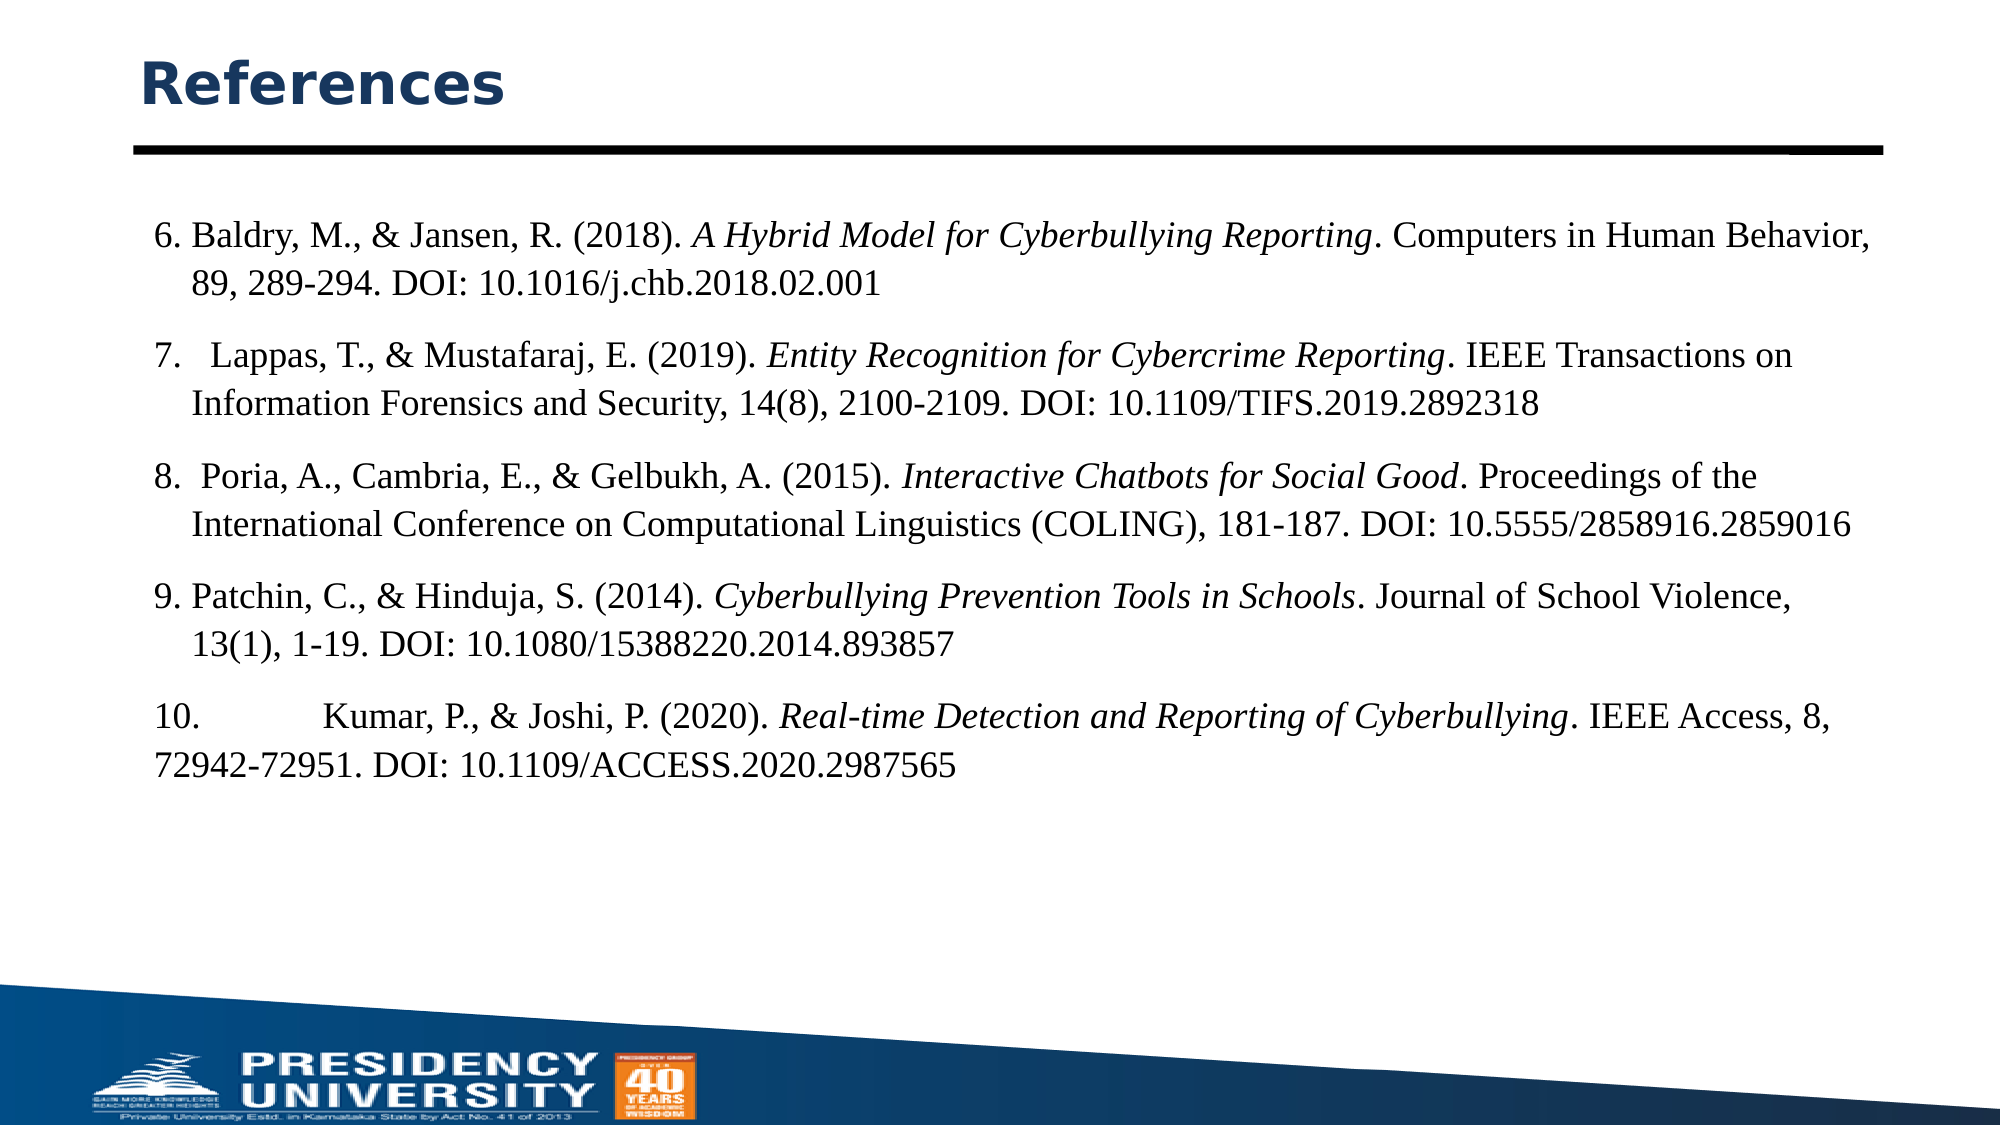

# References
Baldry, M., & Jansen, R. (2018). A Hybrid Model for Cyberbullying Reporting. Computers in Human Behavior, 89, 289-294. DOI: 10.1016/j.chb.2018.02.001
  Lappas, T., & Mustafaraj, E. (2019). Entity Recognition for Cybercrime Reporting. IEEE Transactions on Information Forensics and Security, 14(8), 2100-2109. DOI: 10.1109/TIFS.2019.2892318
 Poria, A., Cambria, E., & Gelbukh, A. (2015). Interactive Chatbots for Social Good. Proceedings of the International Conference on Computational Linguistics (COLING), 181-187. DOI: 10.5555/2858916.2859016
Patchin, C., & Hinduja, S. (2014). Cyberbullying Prevention Tools in Schools. Journal of School Violence, 13(1), 1-19. DOI: 10.1080/15388220.2014.893857
10. 	  Kumar, P., & Joshi, P. (2020). Real-time Detection and Reporting of Cyberbullying. IEEE Access, 8, 72942-72951. DOI: 10.1109/ACCESS.2020.2987565